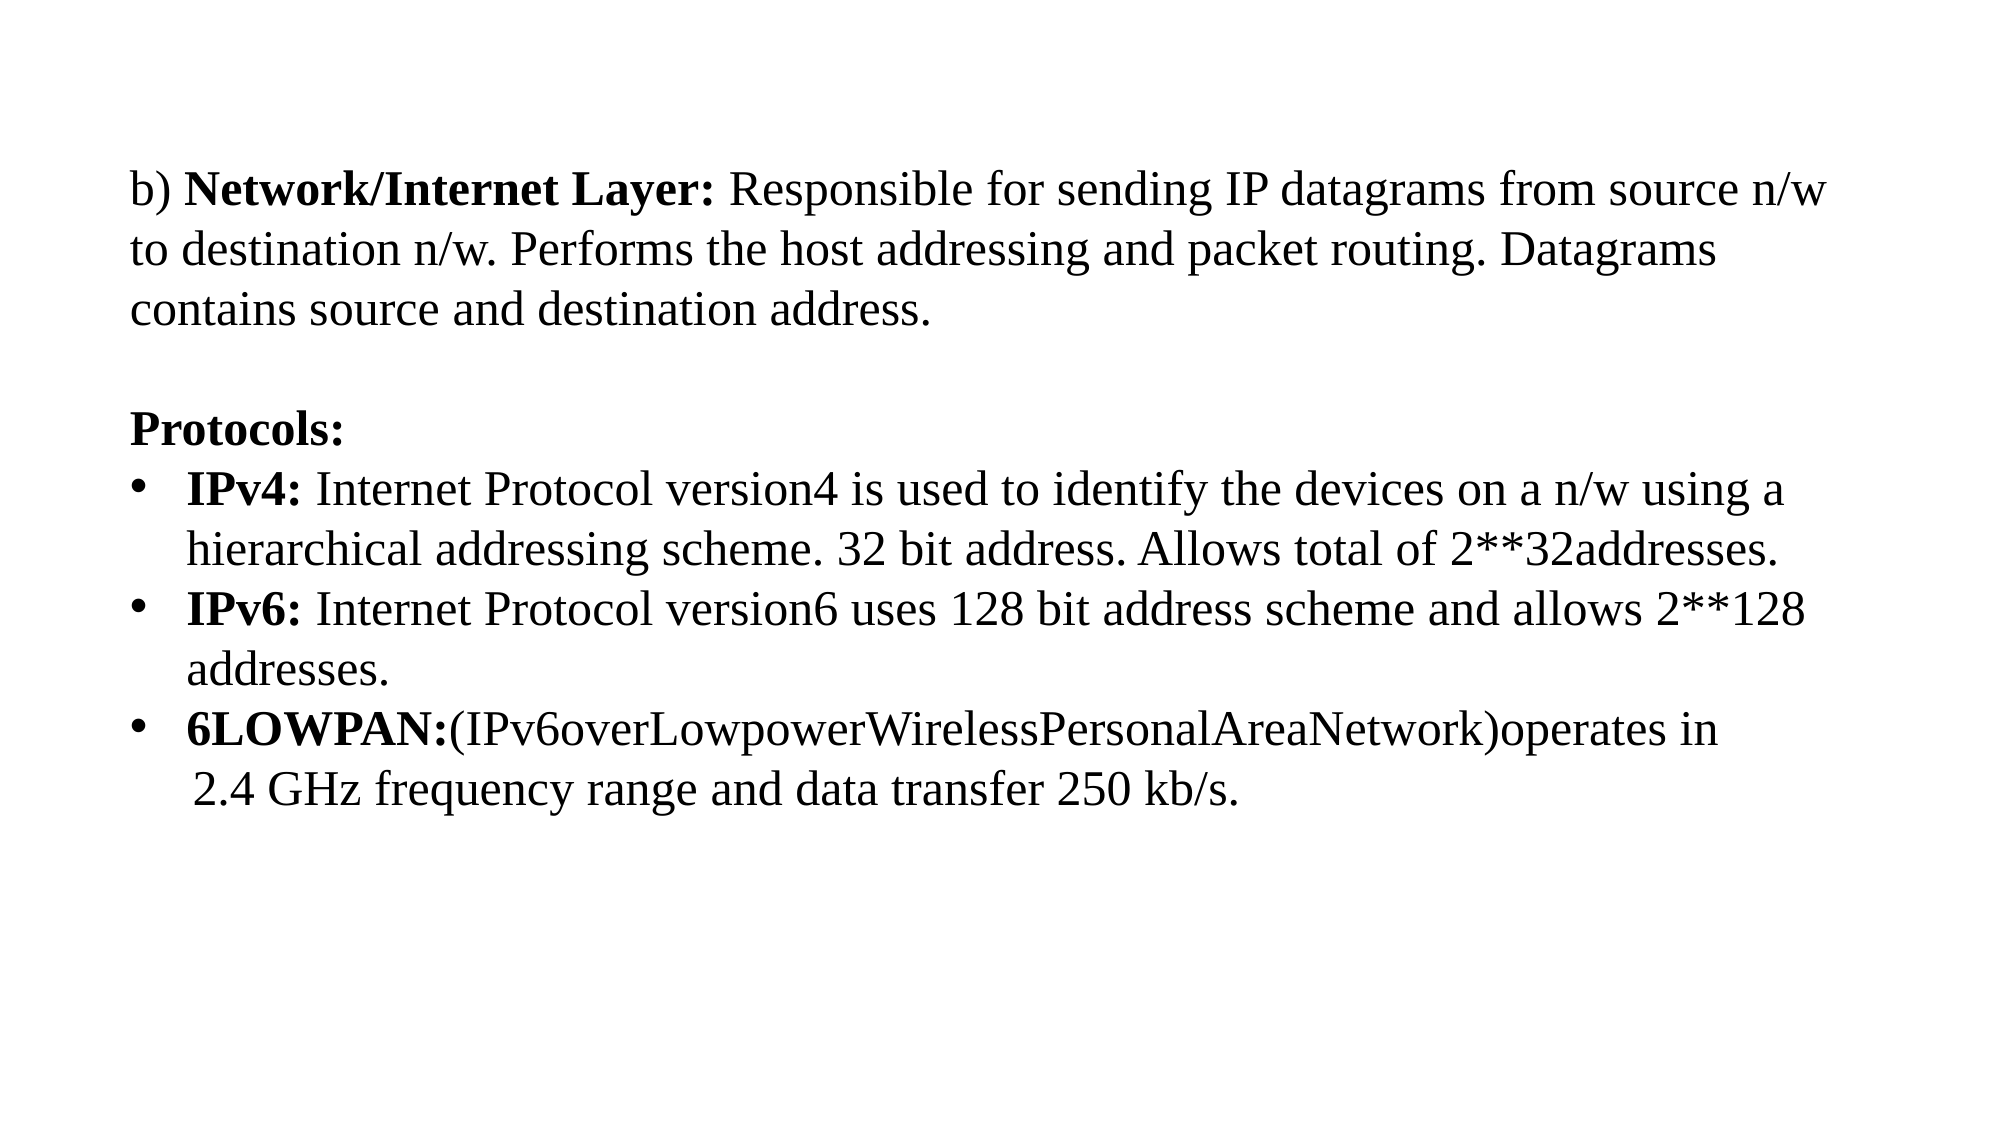

b) Network/Internet Layer: Responsible for sending IP datagrams from source n/w to destination n/w. Performs the host addressing and packet routing. Datagrams contains source and destination address.

Protocols:
IPv4: Internet Protocol version4 is used to identify the devices on a n/w using a hierarchical addressing scheme. 32 bit address. Allows total of 2**32addresses.
IPv6: Internet Protocol version6 uses 128 bit address scheme and allows 2**128 addresses.
6LOWPAN:(IPv6overLowpowerWirelessPersonalAreaNetwork)operates in
     2.4 GHz frequency range and data transfer 250 kb/s.